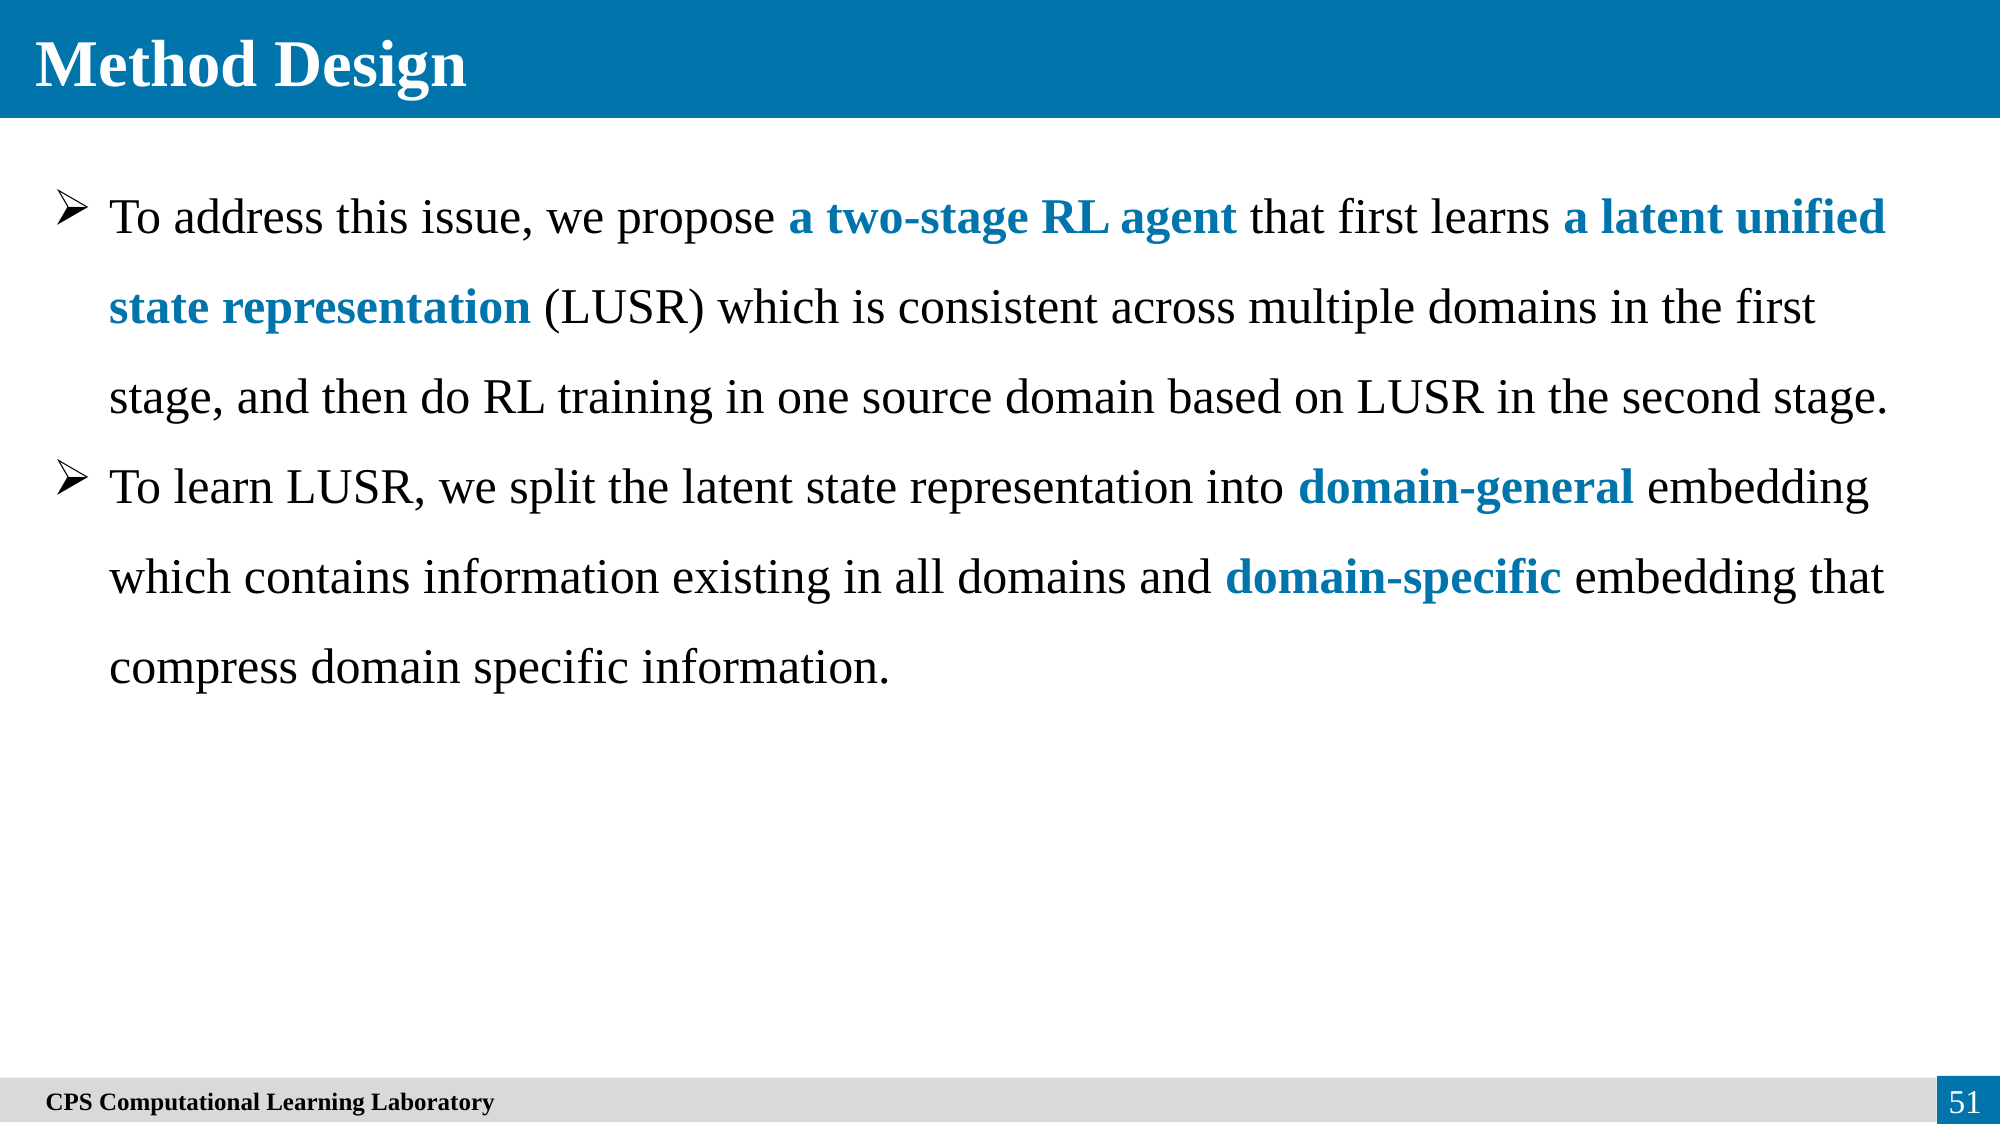

Method Design
To address this issue, we propose a two-stage RL agent that first learns a latent unified state representation (LUSR) which is consistent across multiple domains in the first stage, and then do RL training in one source domain based on LUSR in the second stage.
To learn LUSR, we split the latent state representation into domain-general embedding which contains information existing in all domains and domain-specific embedding that compress domain specific information.
51
51
　CPS Computational Learning Laboratory